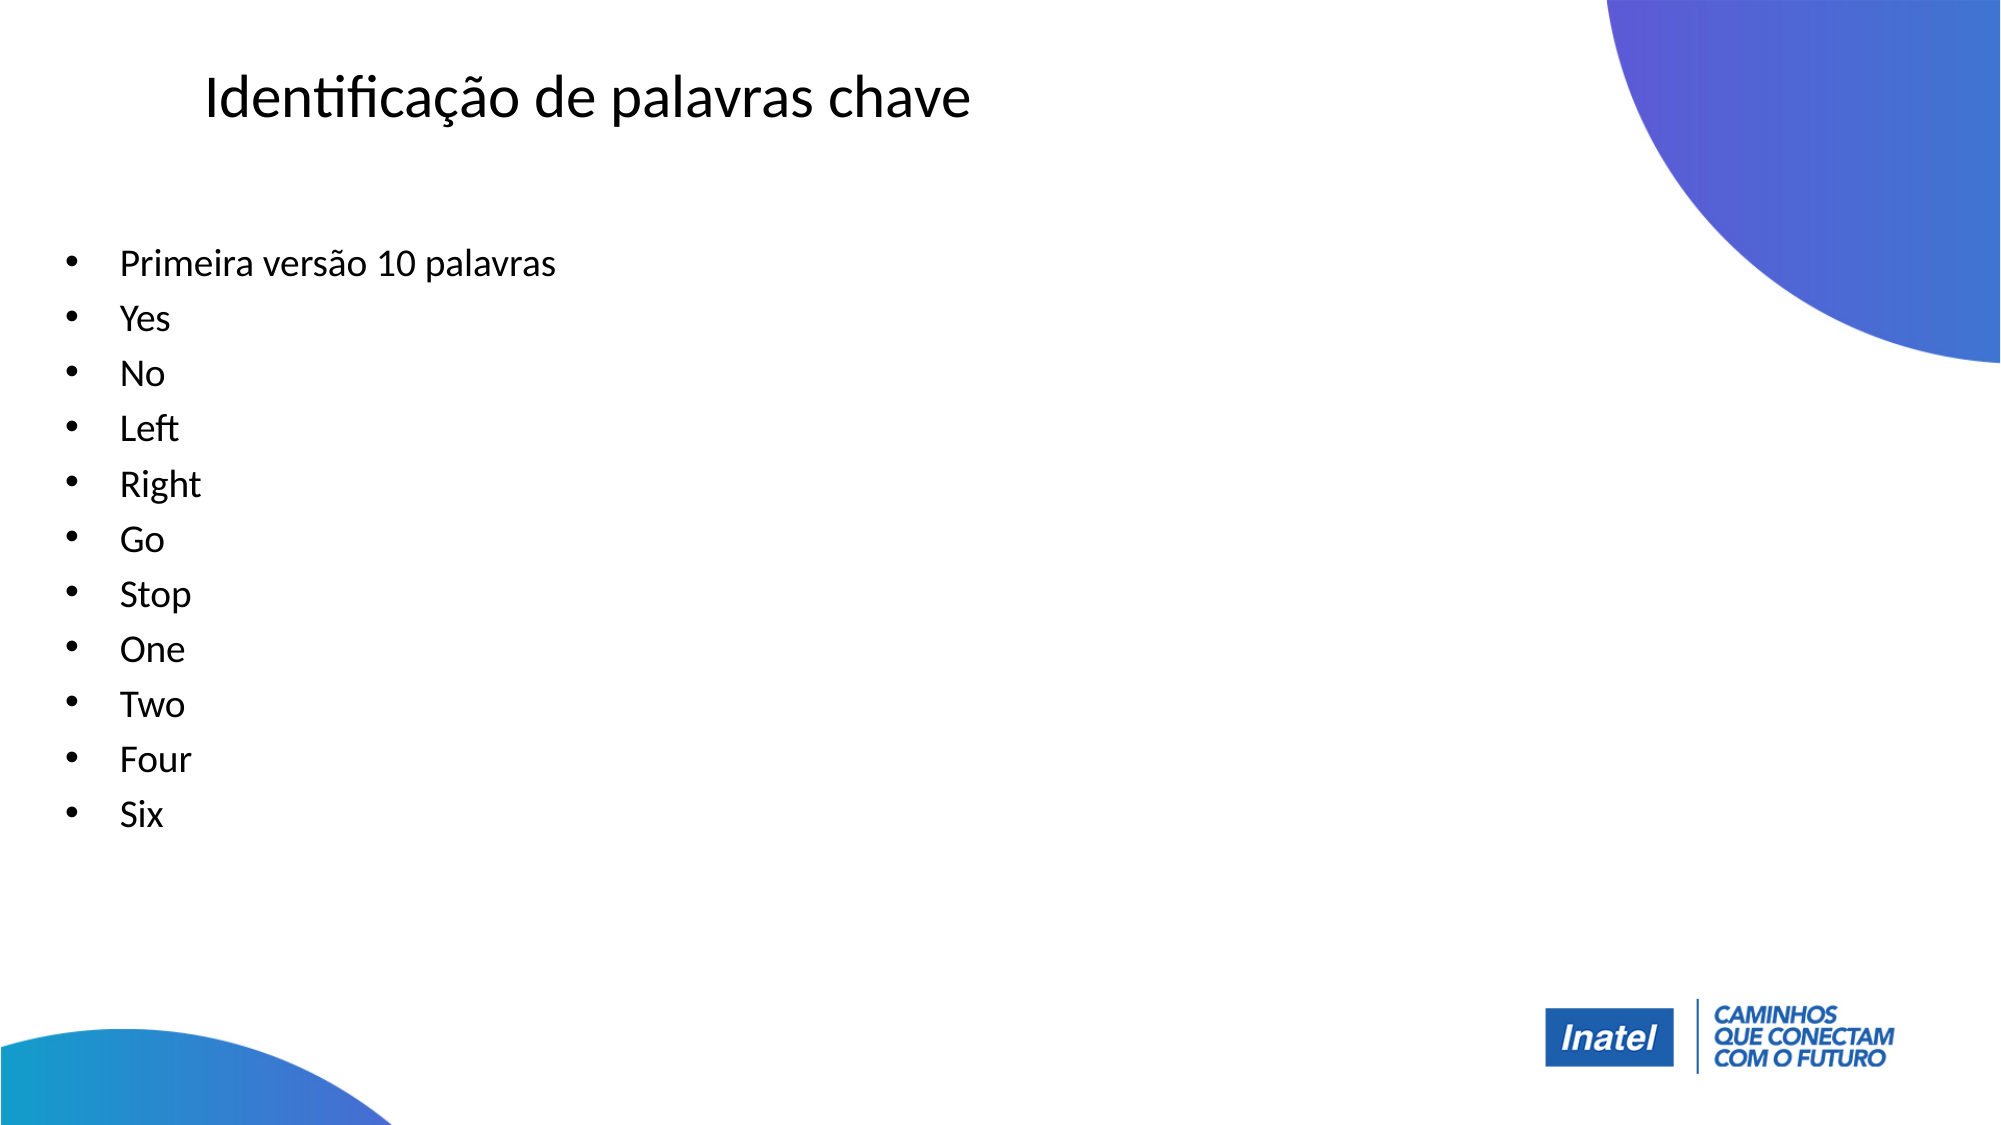

# Identificação de palavras chave

Primeira versão 10 palavras
Yes
No
Left
Right
Go
Stop
One
Two
Four
Six